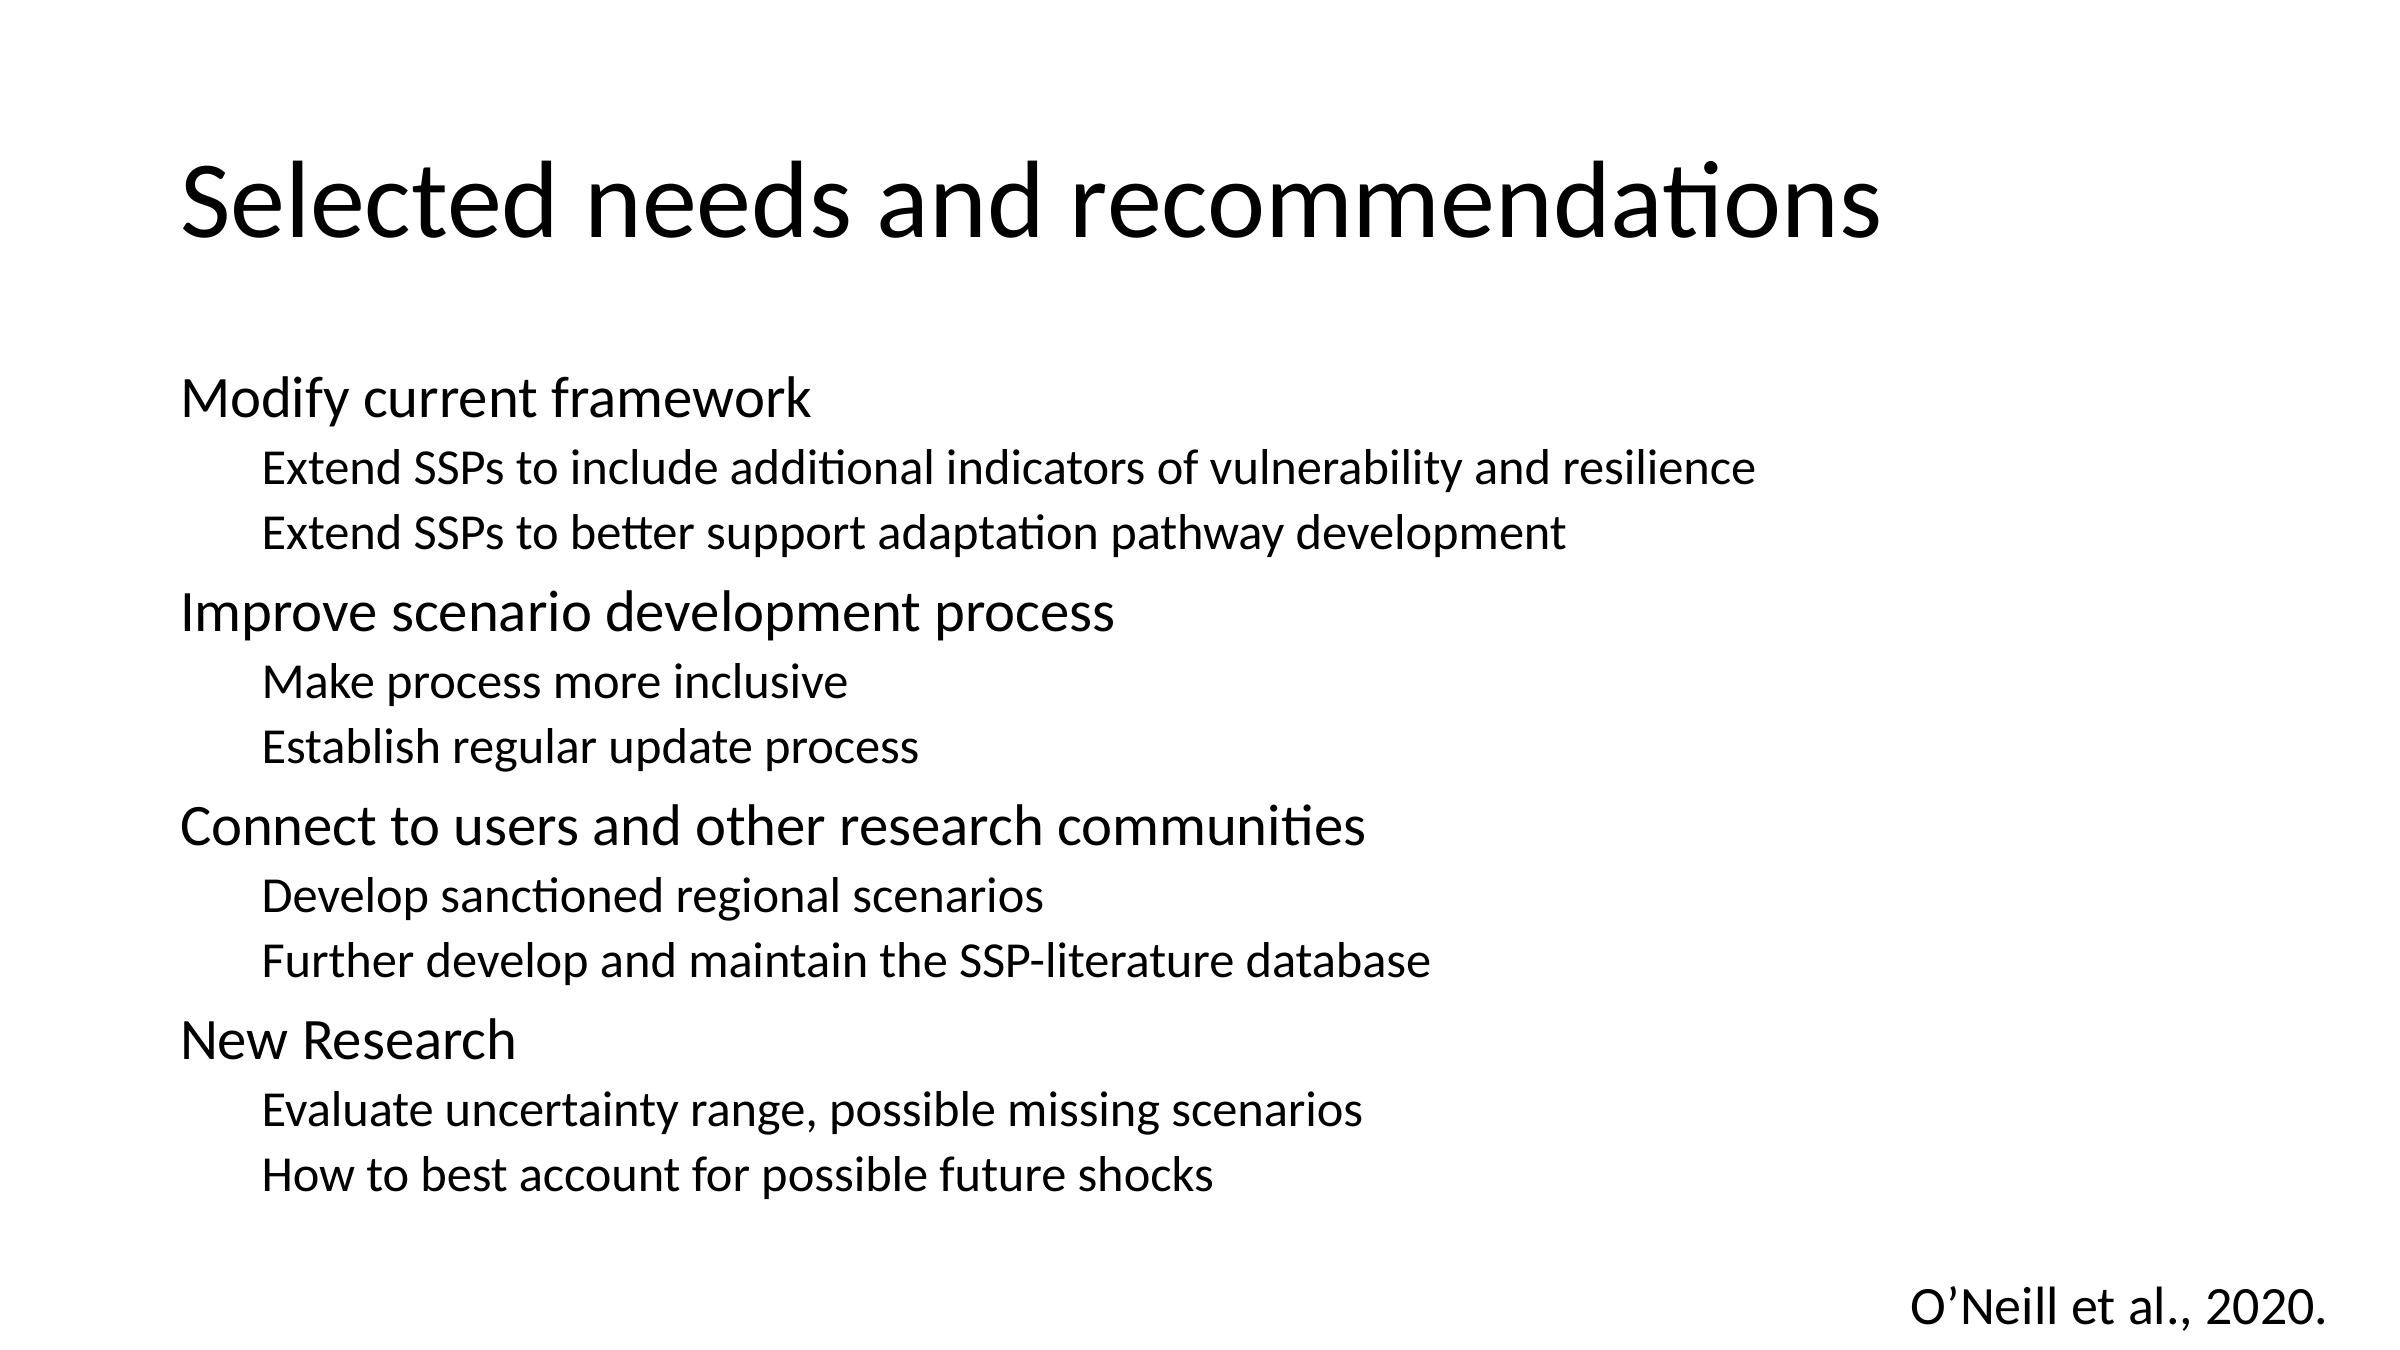

# Selected needs and recommendations
Modify current framework
Extend SSPs to include additional indicators of vulnerability and resilience
Extend SSPs to better support adaptation pathway development
Improve scenario development process
Make process more inclusive
Establish regular update process
Connect to users and other research communities
Develop sanctioned regional scenarios
Further develop and maintain the SSP-literature database
New Research
Evaluate uncertainty range, possible missing scenarios
How to best account for possible future shocks
O’Neill et al., 2020.